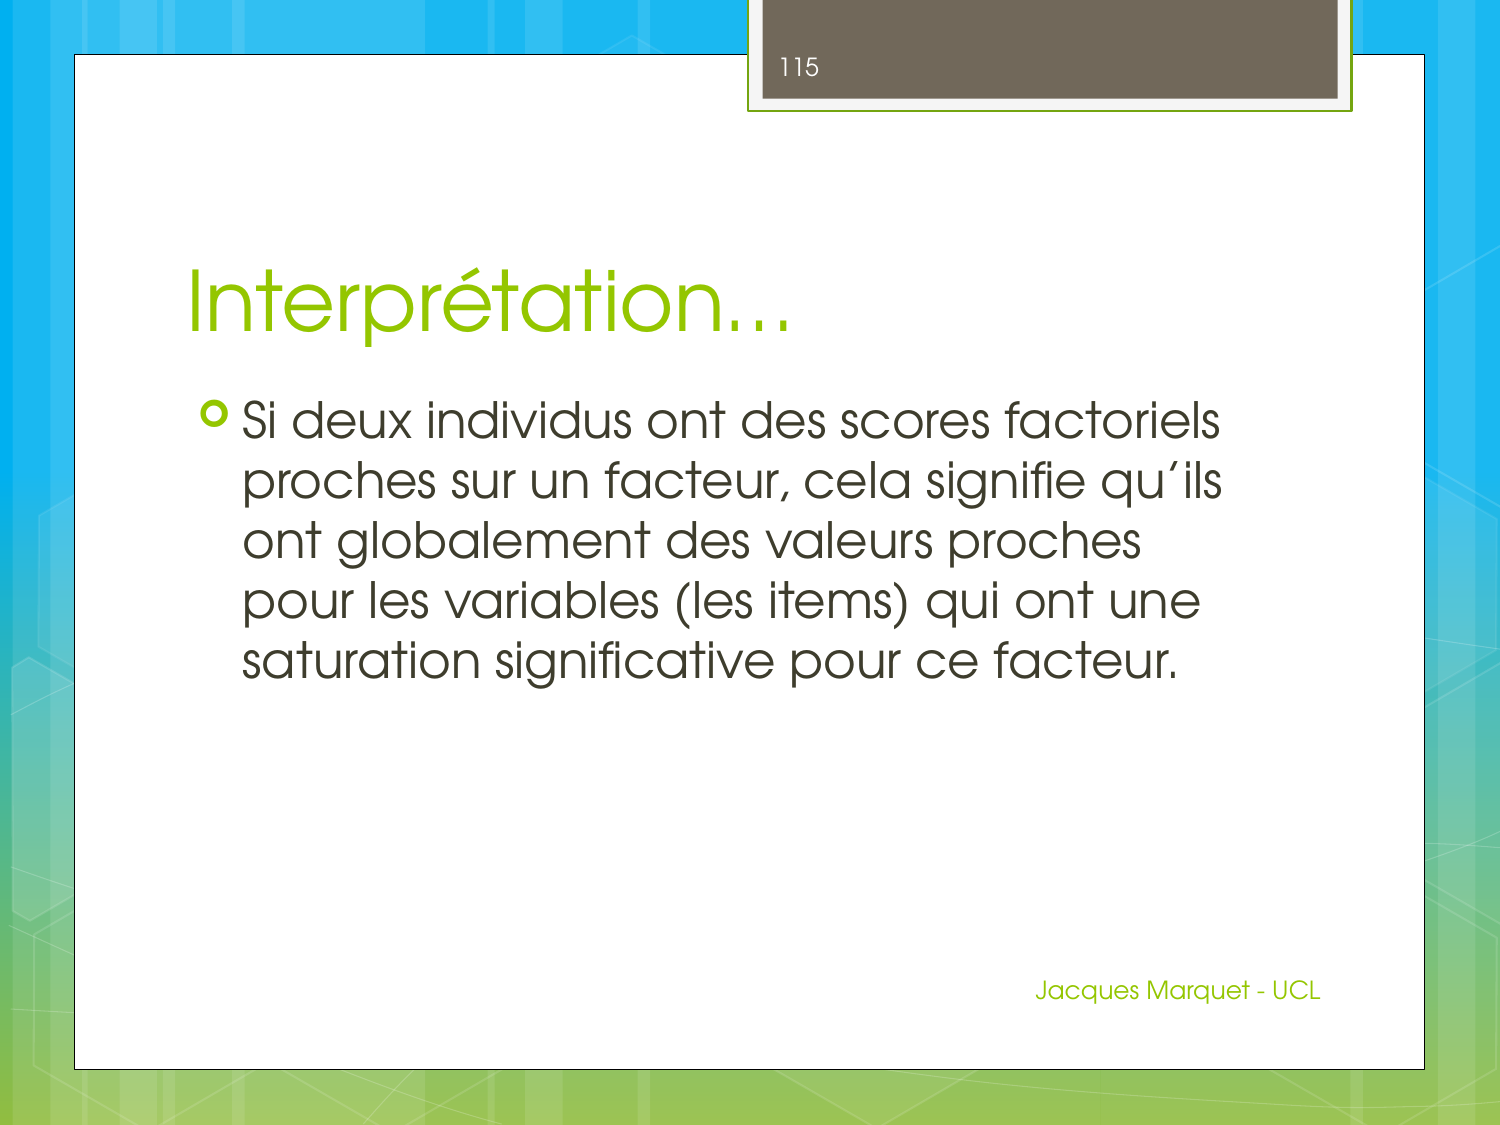

115
# Interprétation…
Si deux individus ont des scores factoriels proches sur un facteur, cela signifie qu’ils ont globalement des valeurs proches pour les variables (les items) qui ont une saturation significative pour ce facteur.
Jacques Marquet - UCL